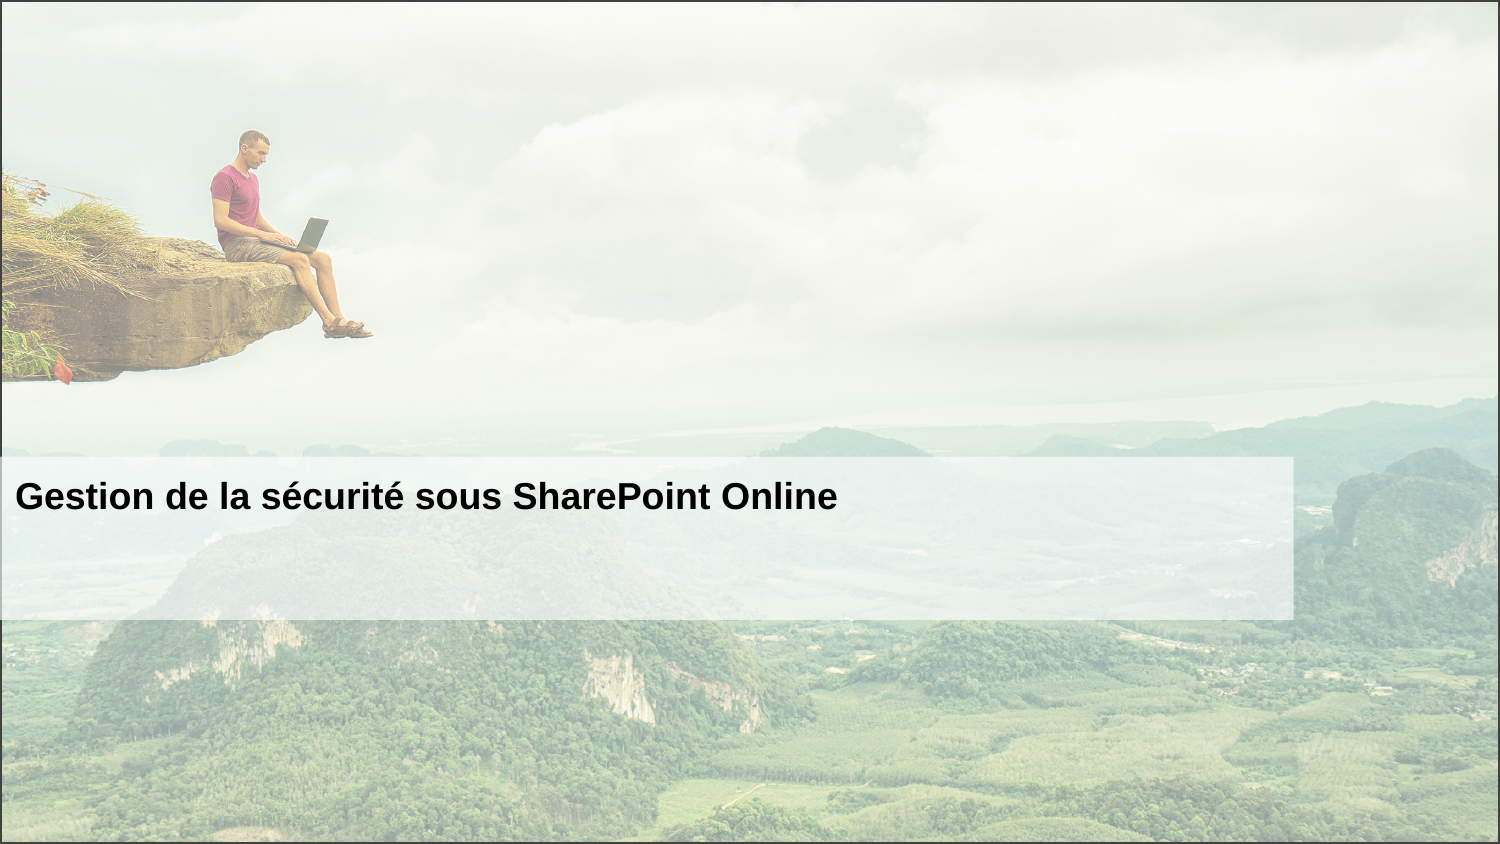

# Gestion de la sécurité sous SharePoint Online